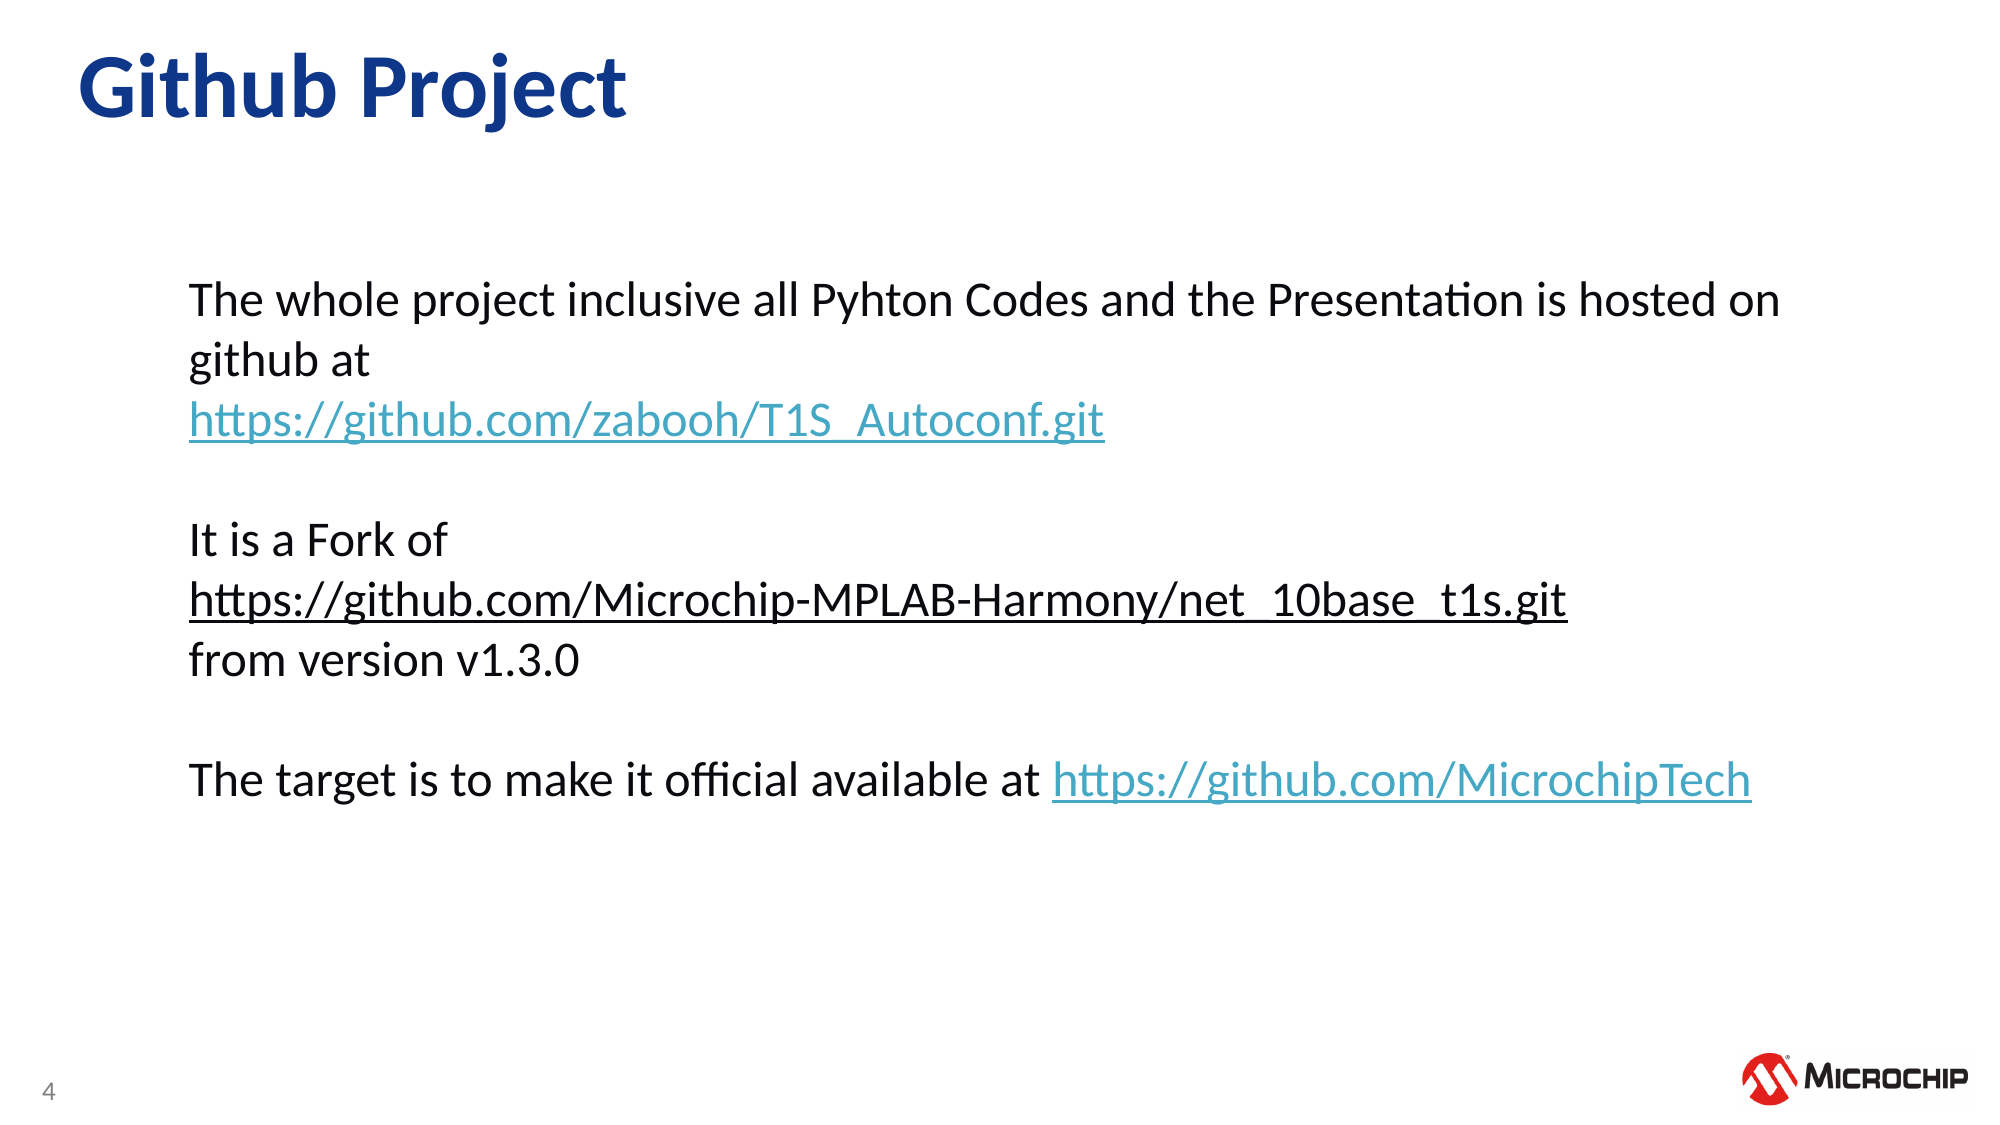

# Github Project
The whole project inclusive all Pyhton Codes and the Presentation is hosted on github at
https://github.com/zabooh/T1S_Autoconf.git

It is a Fork of
https://github.com/Microchip-MPLAB-Harmony/net_10base_t1s.git
from version v1.3.0

The target is to make it official available at https://github.com/MicrochipTech